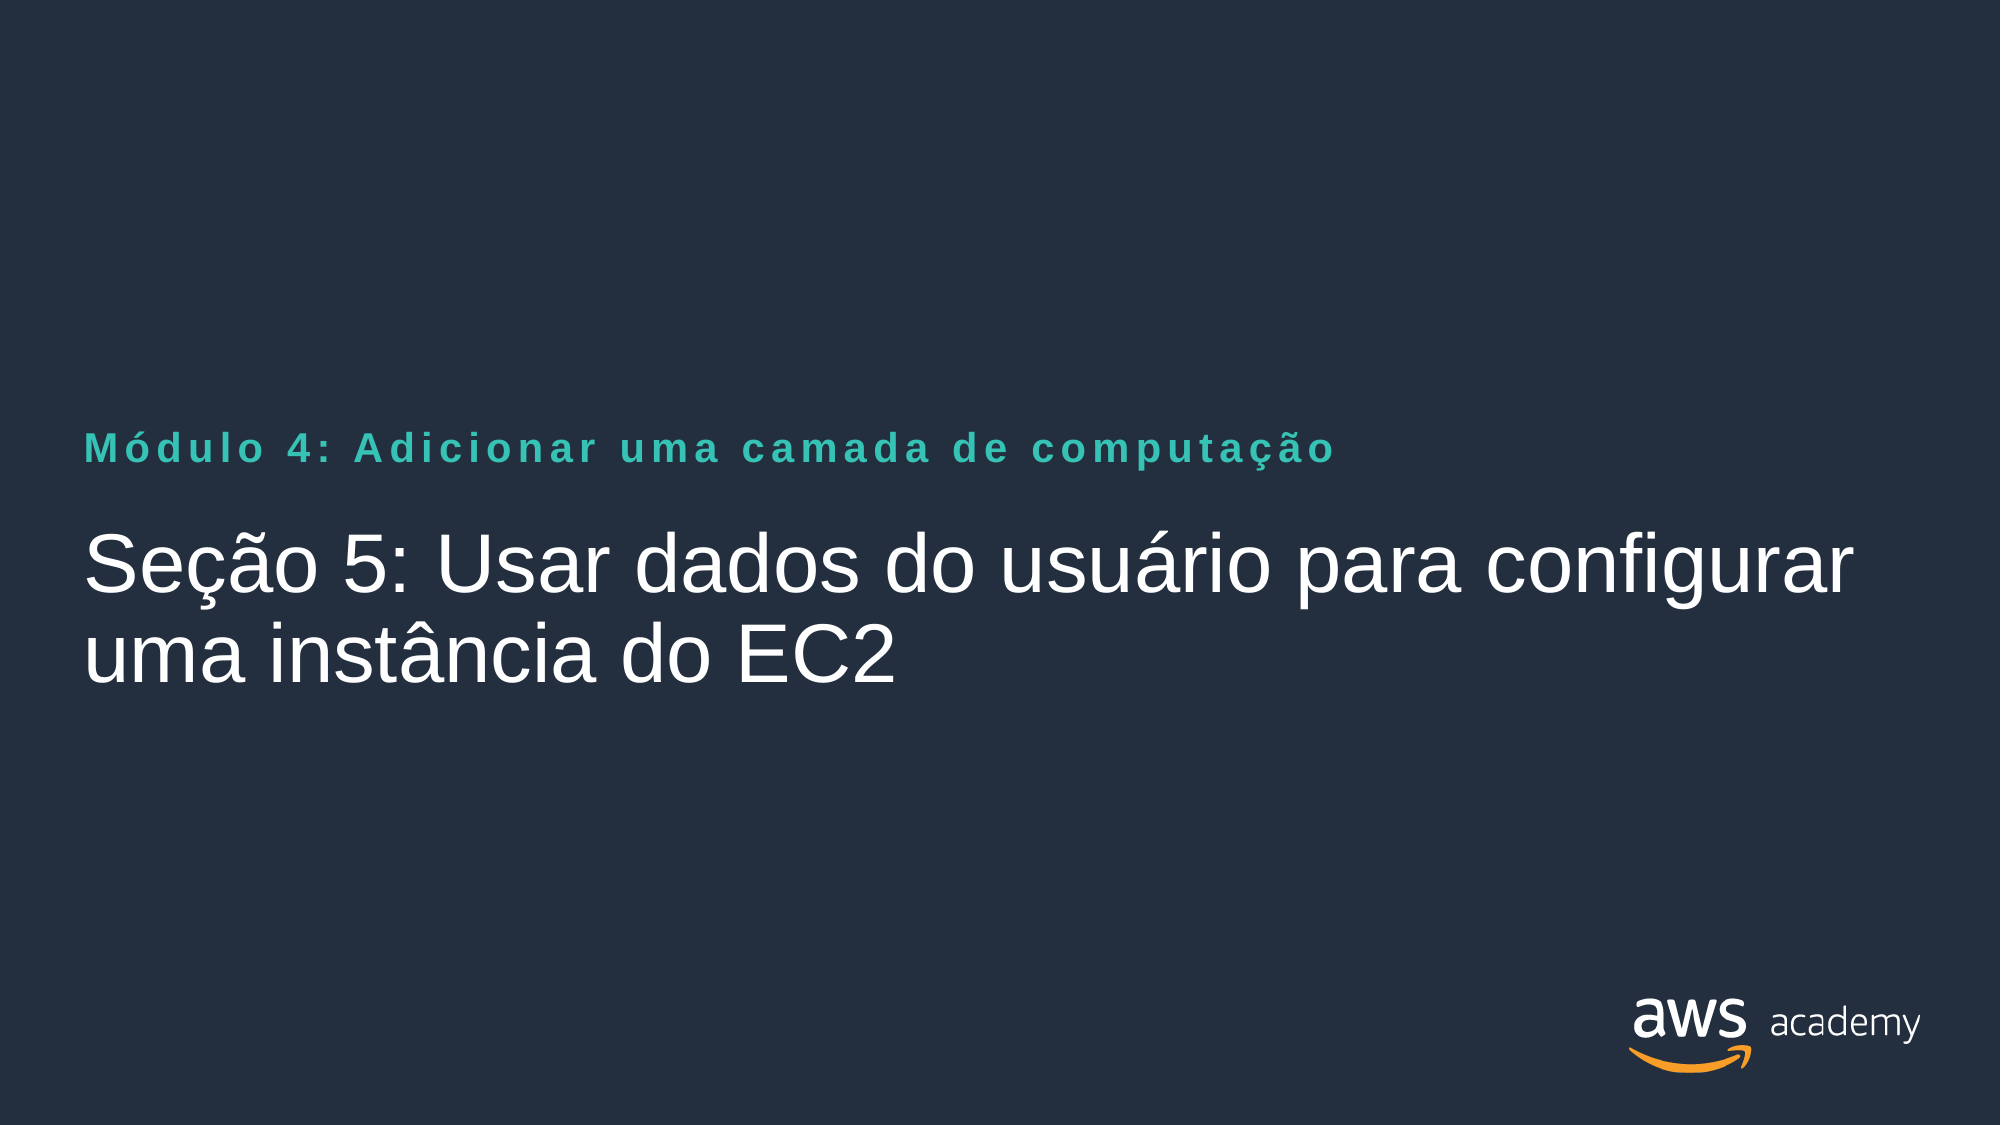

Módulo 4: Adicionar uma camada de computação
# Seção 5: Usar dados do usuário para configurar uma instância do EC2